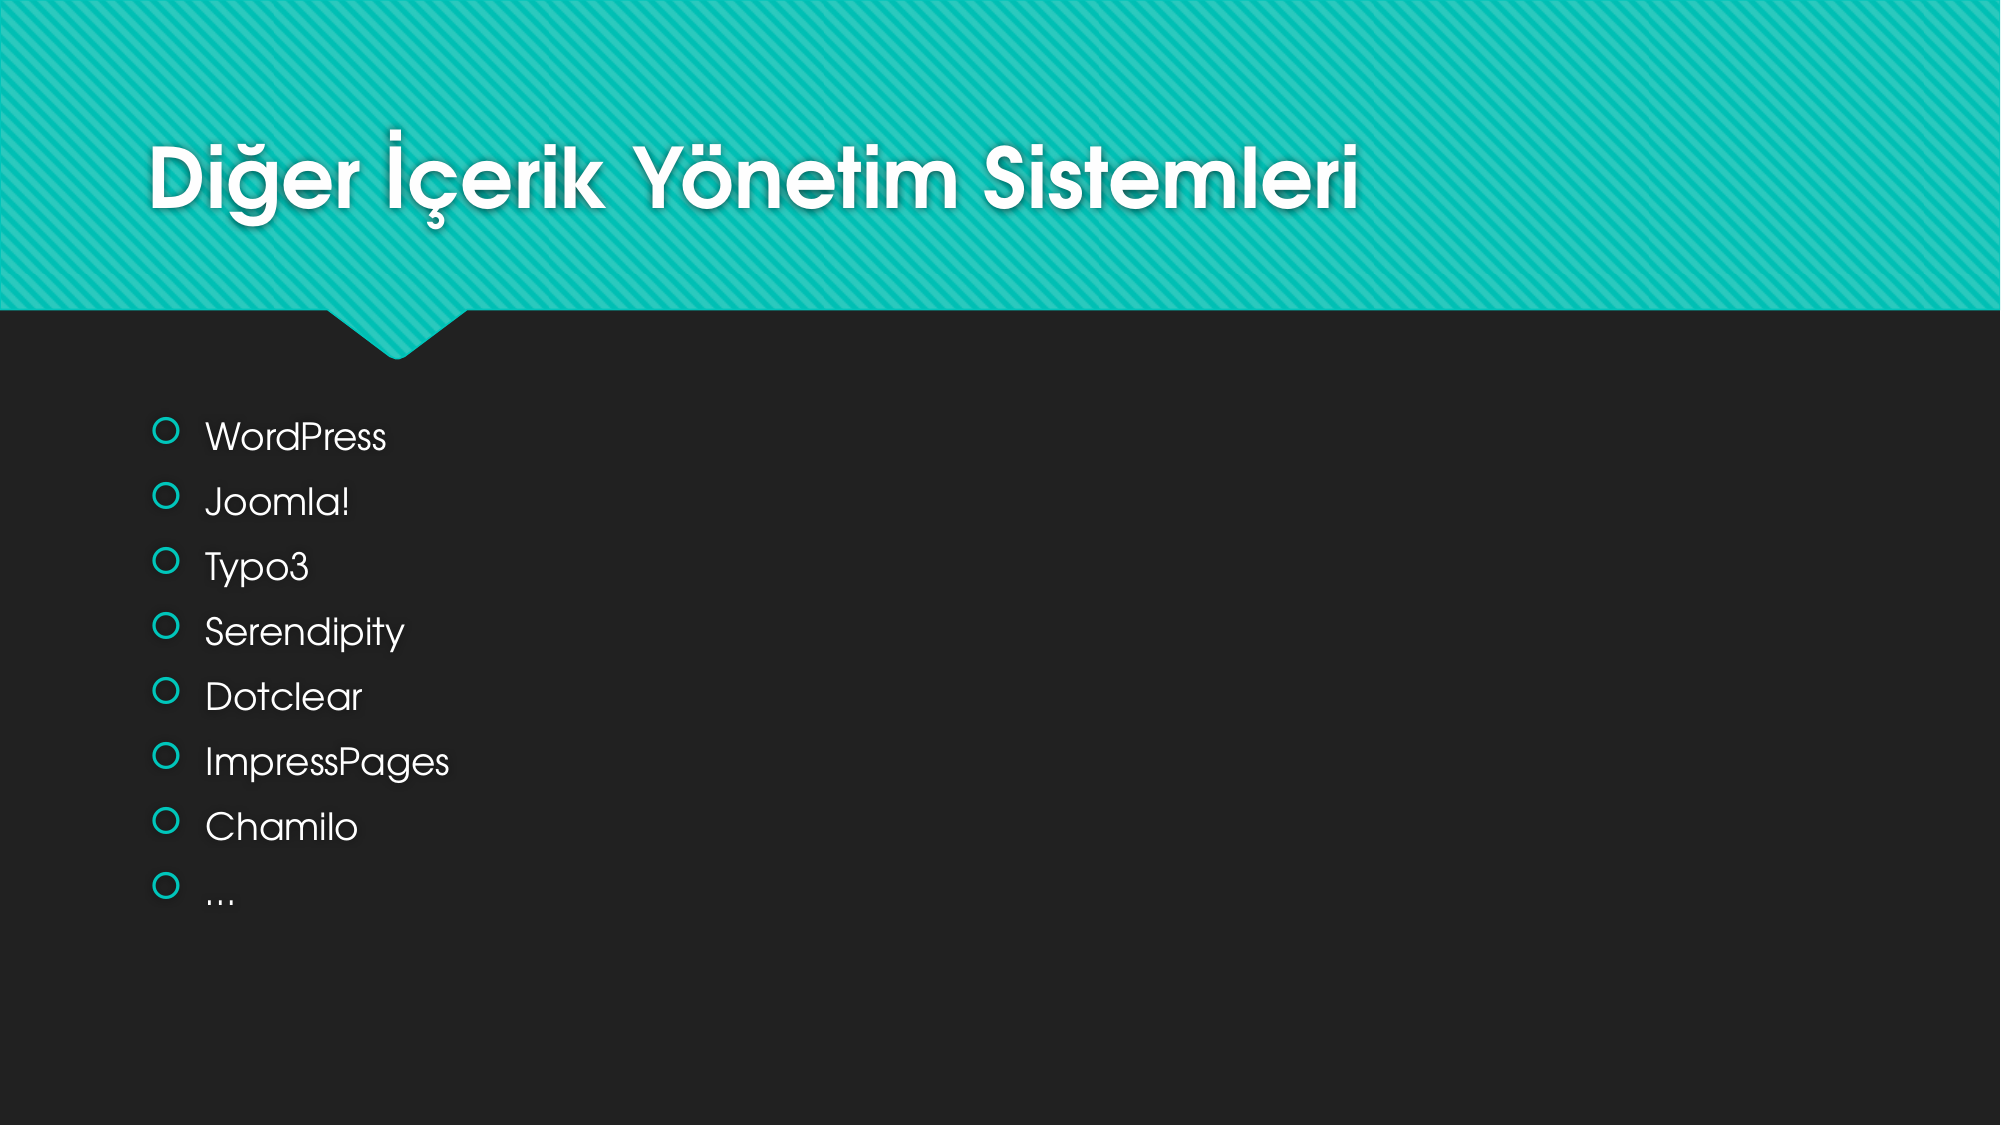

# Diğer İçerik Yönetim Sistemleri
WordPress
Joomla!
Typo3
Serendipity
Dotclear
ImpressPages
Chamilo
…